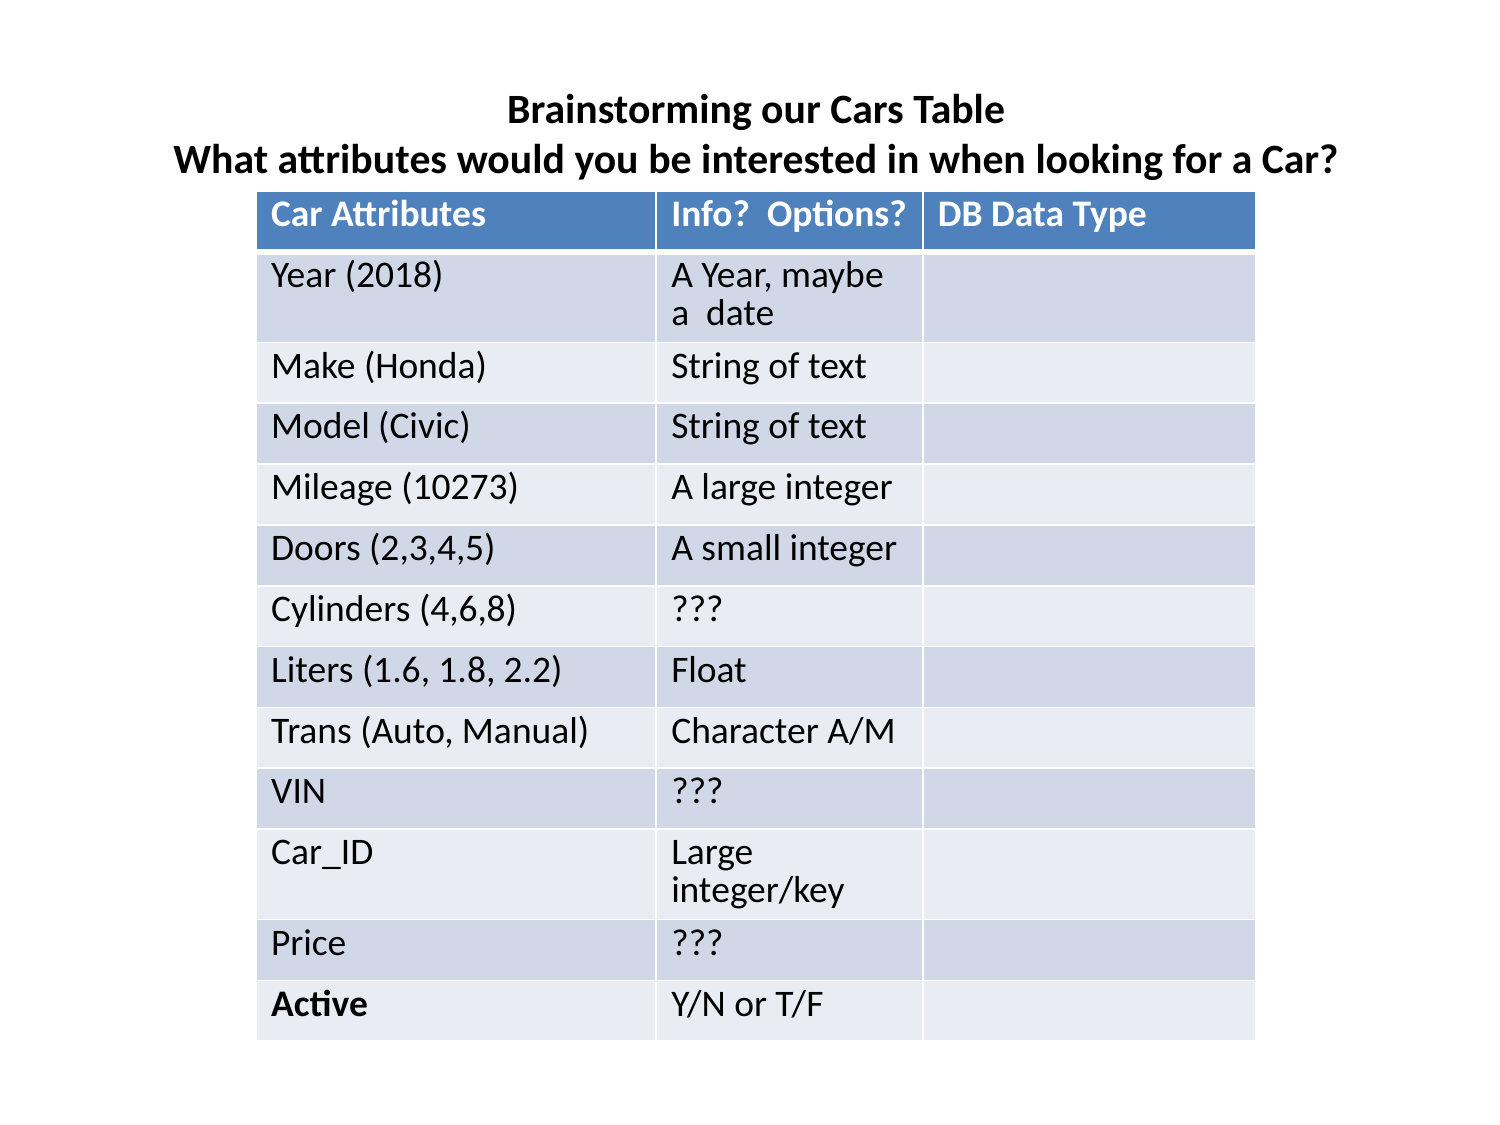

Brainstorming our Cars Table
What attributes would you be interested in when looking for a Car?
| Car Attributes | Info? Options? | DB Data Type |
| --- | --- | --- |
| Year (2018) | A Year, maybe a date |  |
| Make (Honda) | String of text |  |
| Model (Civic) | String of text |  |
| Mileage (10273) | A large integer |  |
| Doors (2,3,4,5) | A small integer |  |
| Cylinders (4,6,8) | ??? |  |
| Liters (1.6, 1.8, 2.2) | Float |  |
| Trans (Auto, Manual) | Character A/M |  |
| VIN | ??? |  |
| Car\_ID | Large integer/key |  |
| Price | ??? |  |
| Active | Y/N or T/F |  |